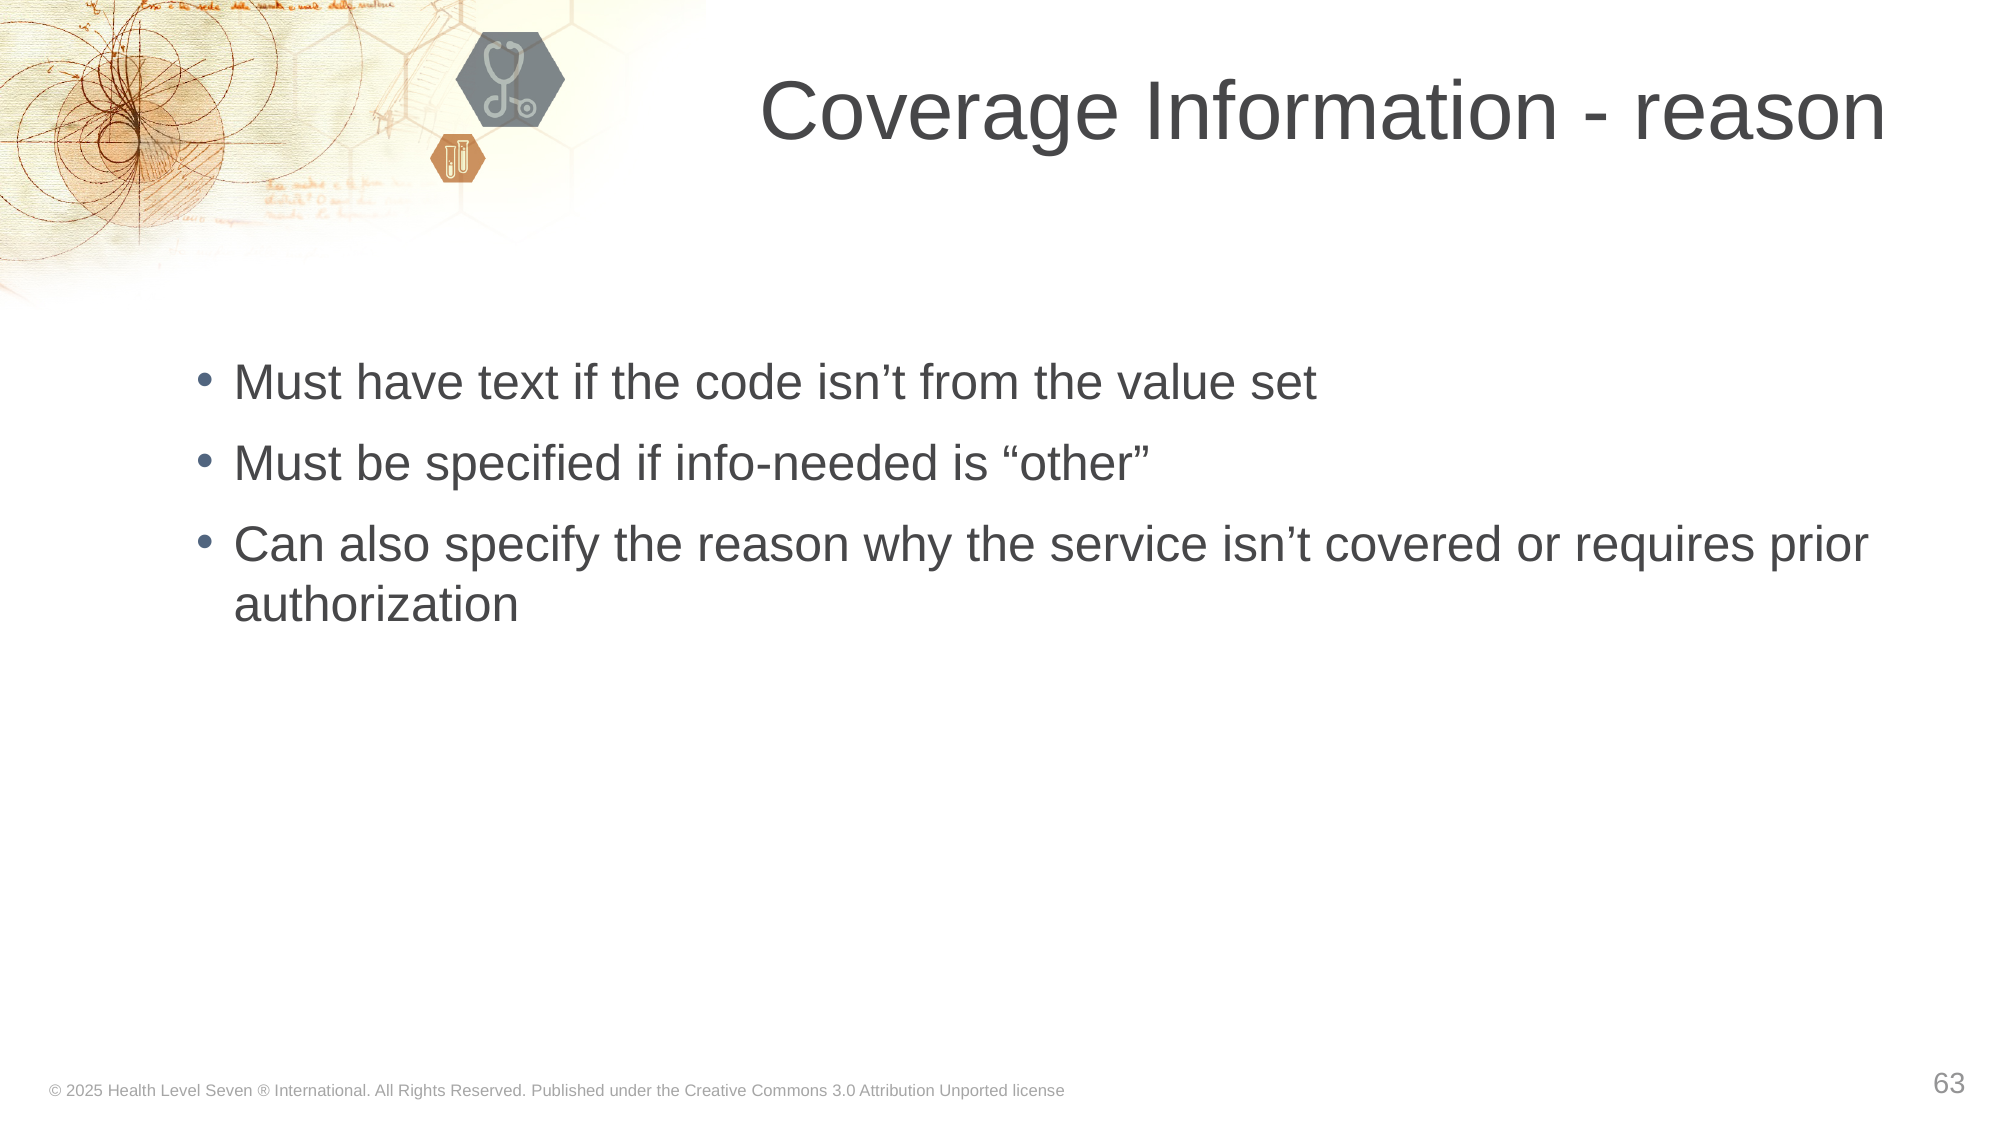

# Coverage Information - reason
Must have text if the code isn’t from the value set
Must be specified if info-needed is “other”
Can also specify the reason why the service isn’t covered or requires prior authorization
63